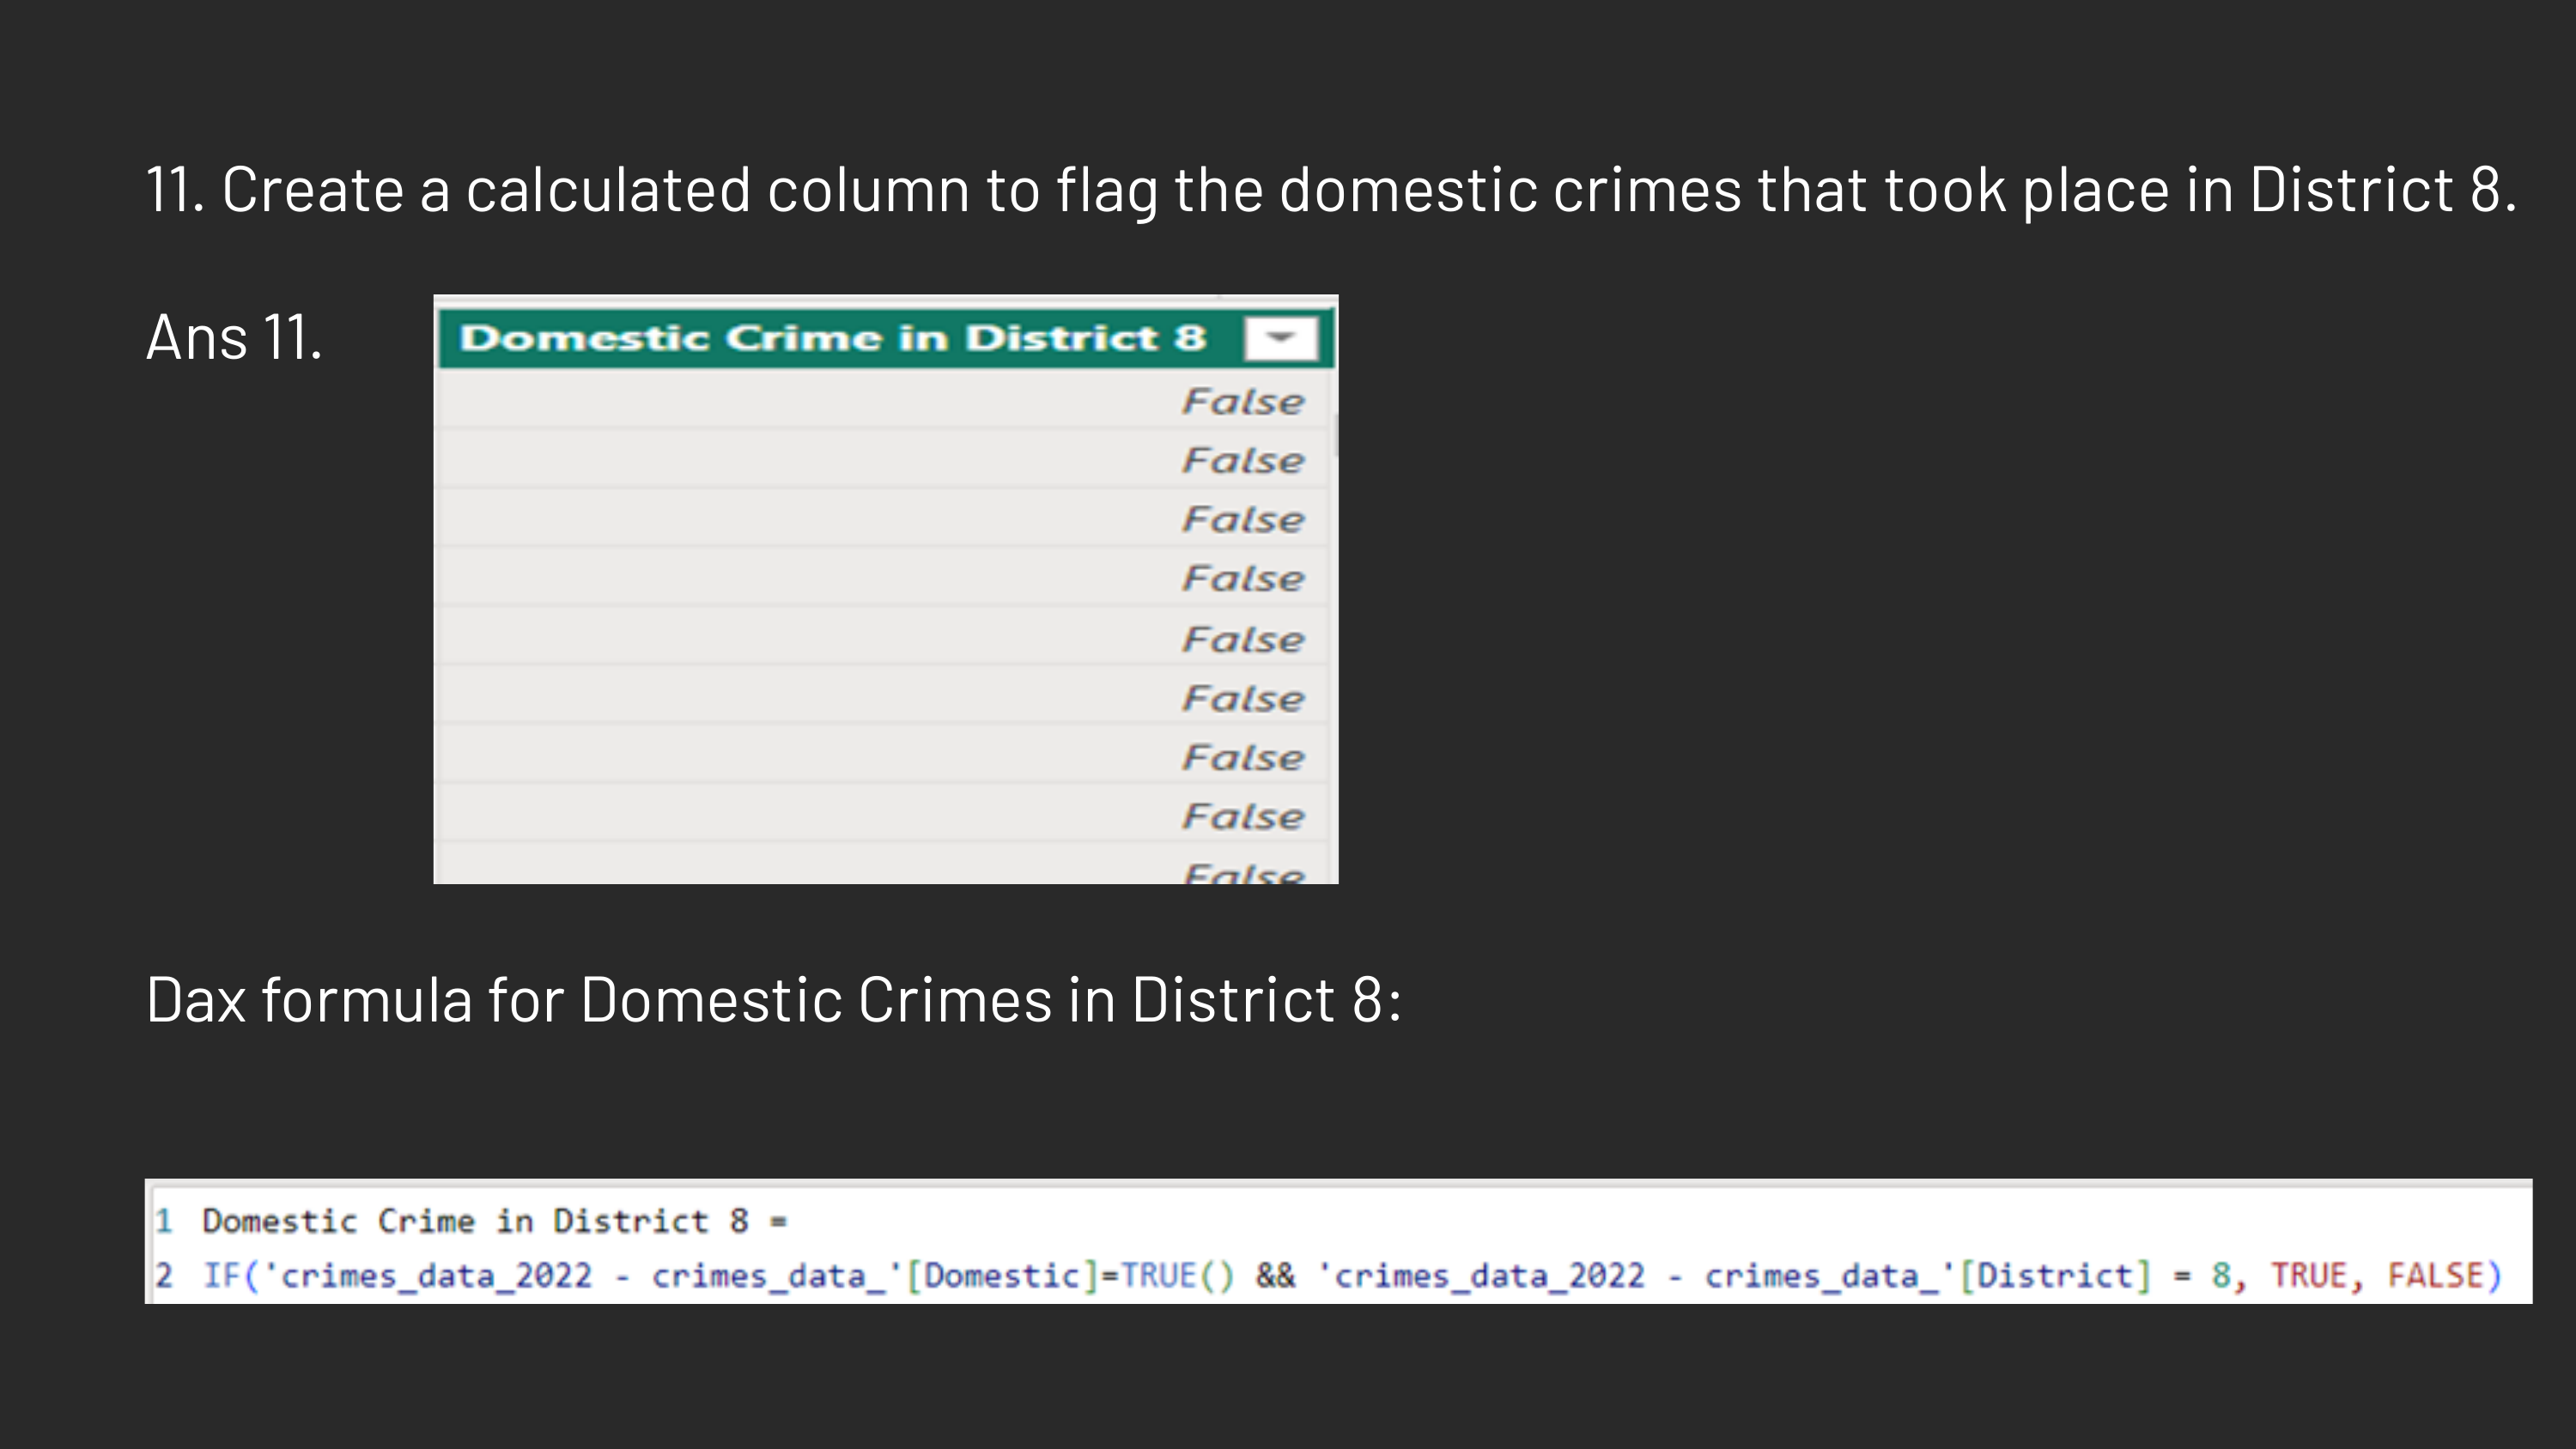

11. Create a calculated column to flag the domestic crimes that took place in District 8.
Ans 11.

Dax formula for Domestic Crimes in District 8: